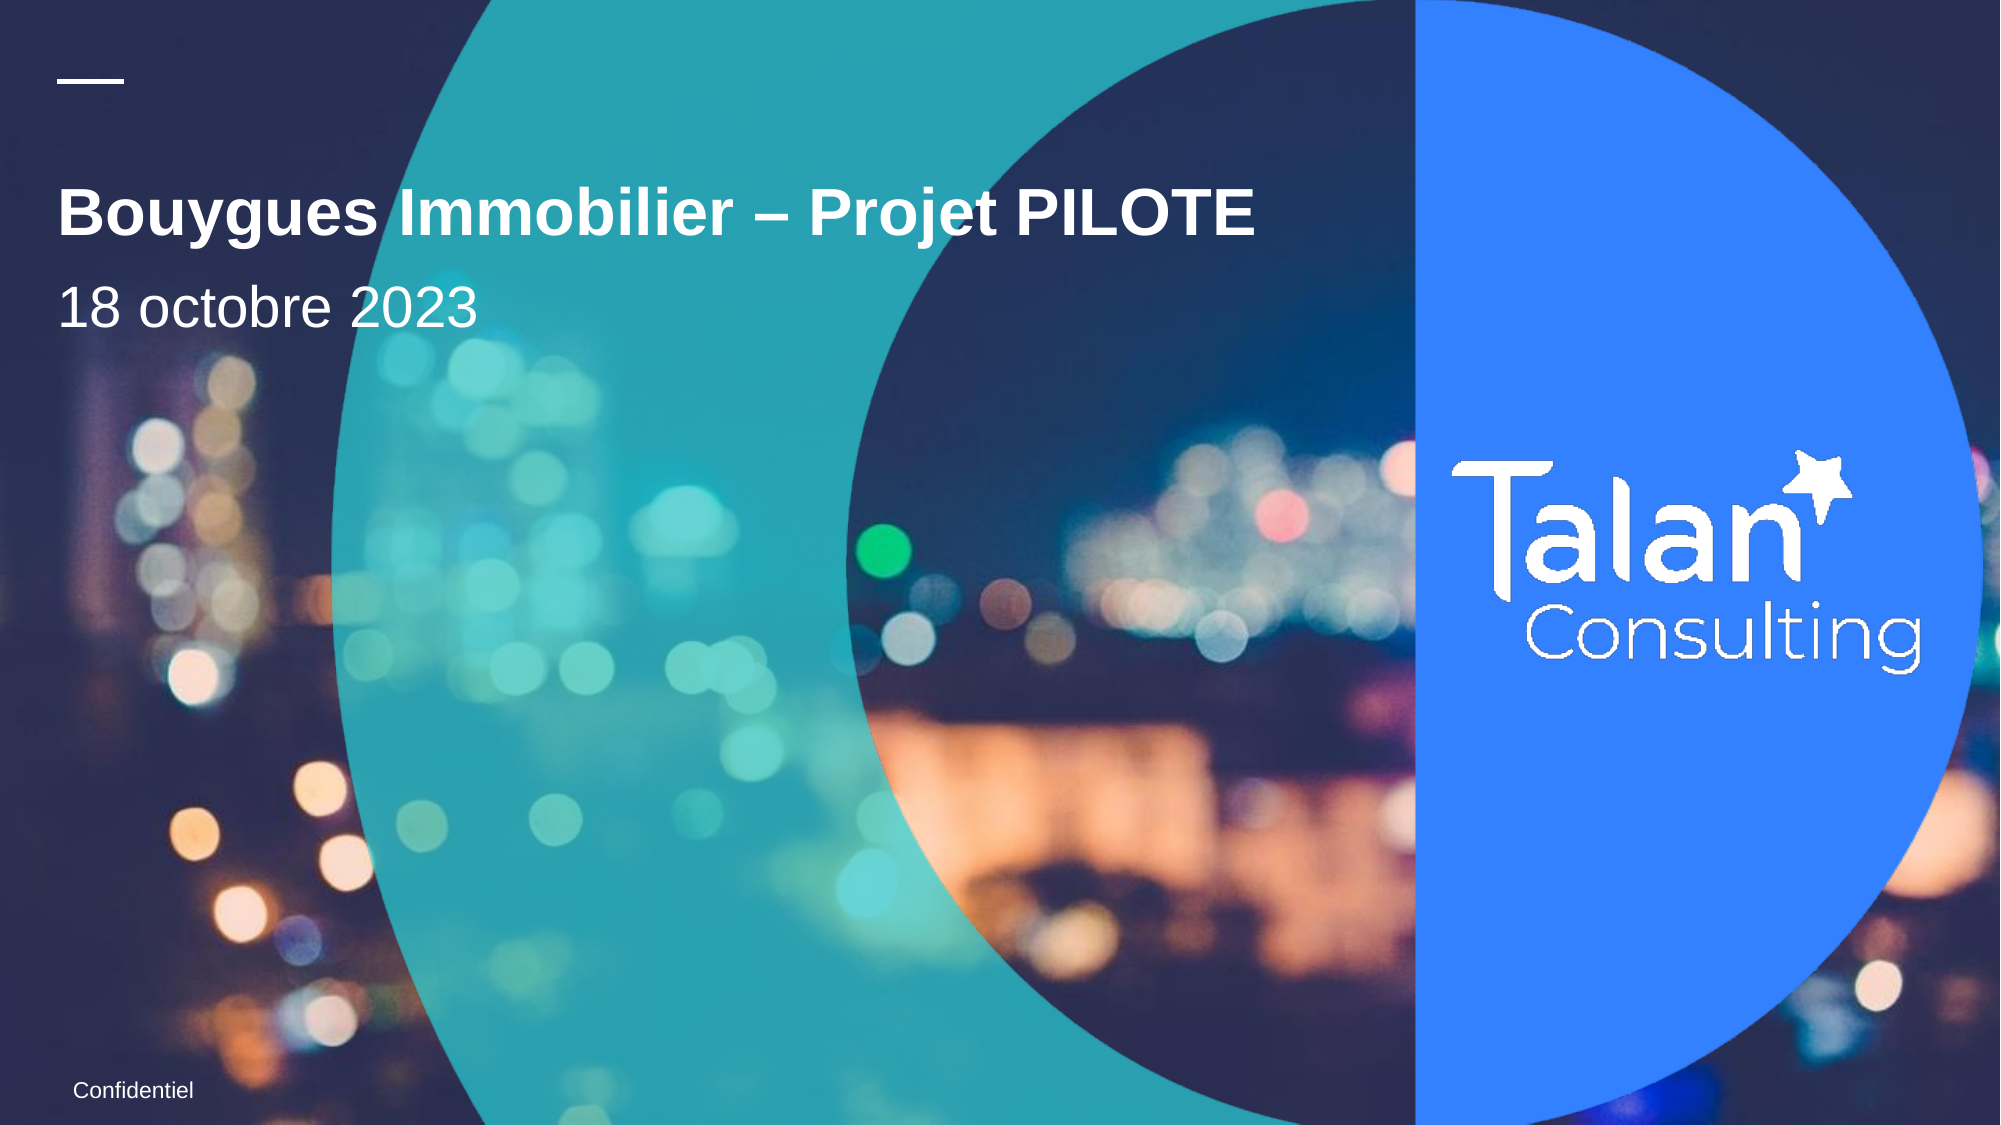

# Bouygues Immobilier – Projet PILOTE
18 octobre 2023